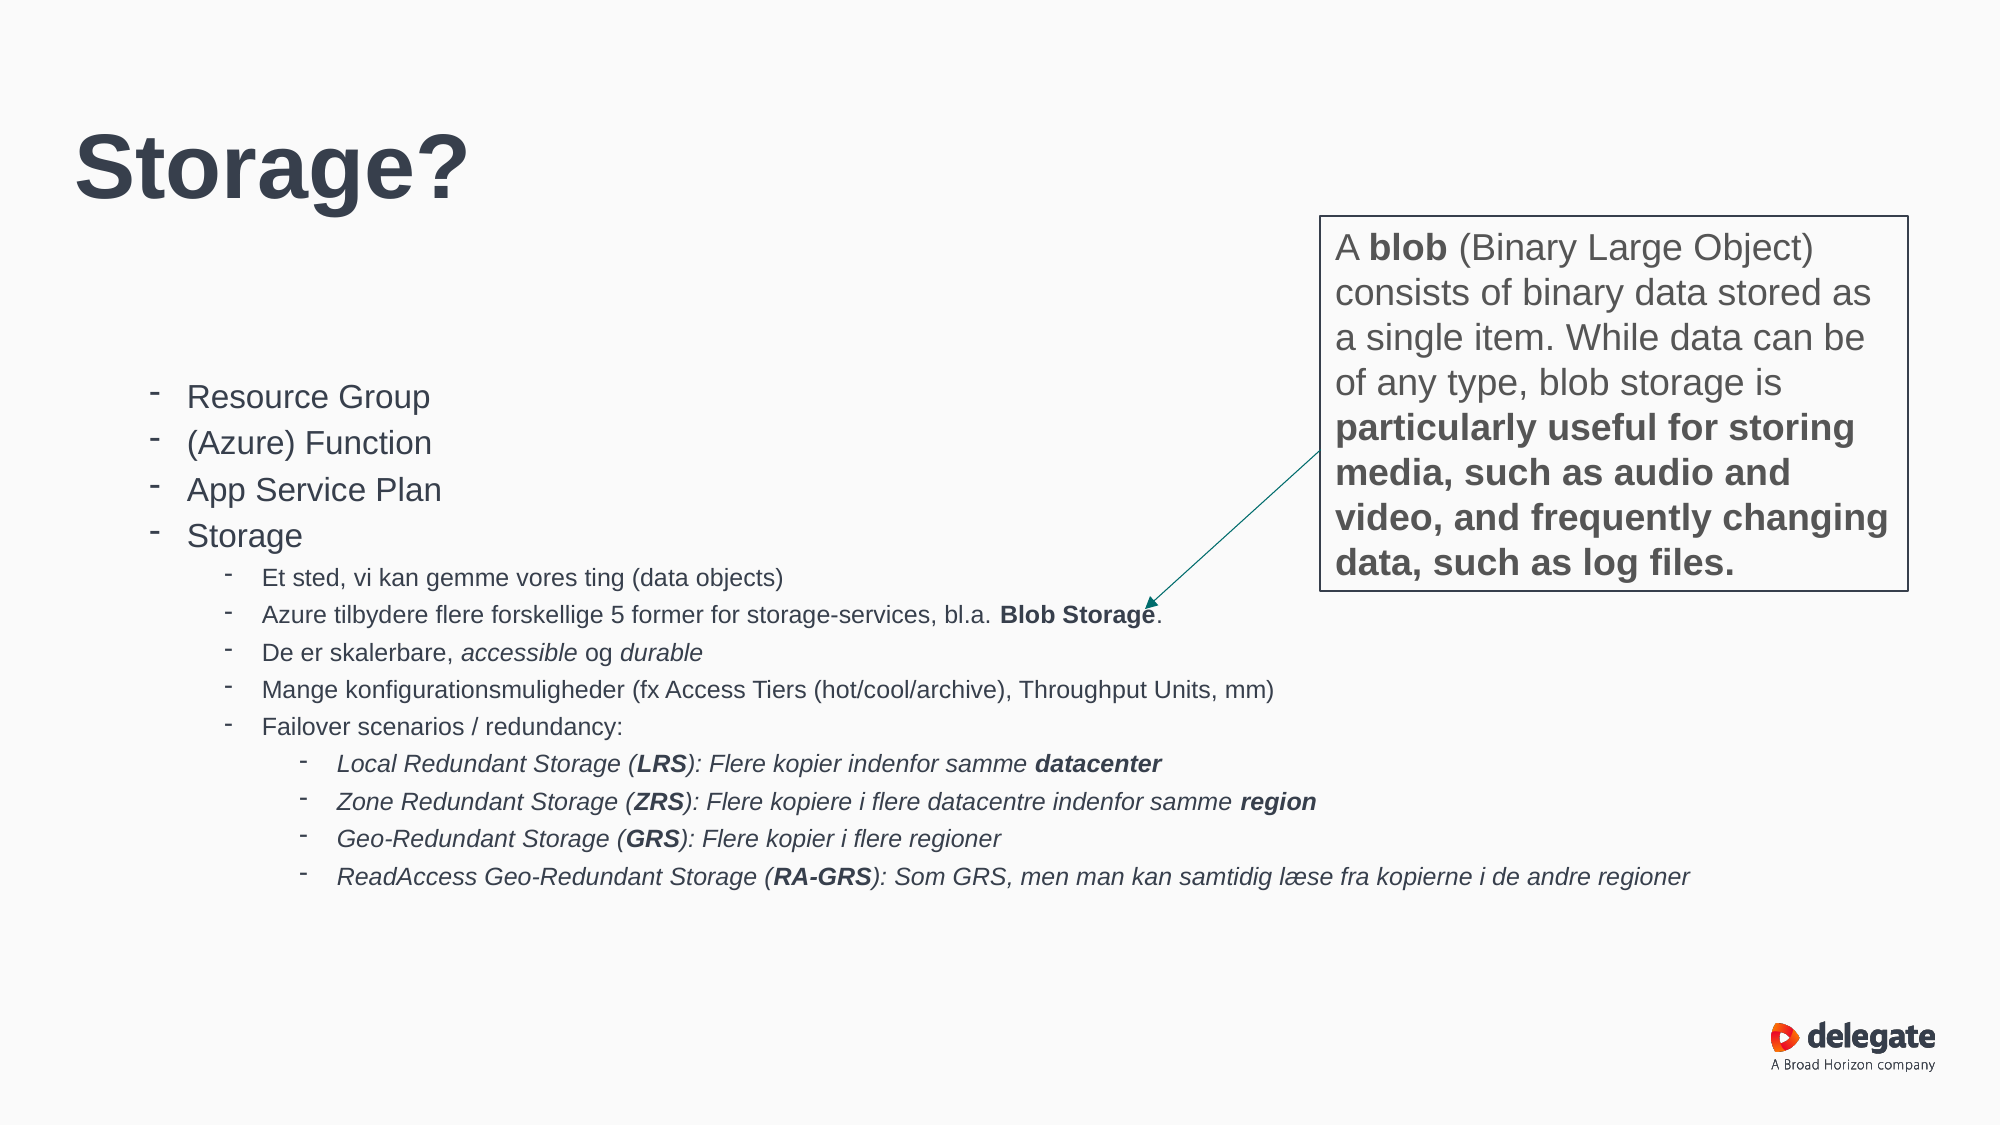

# Storage?
A blob (Binary Large Object) consists of binary data stored as a single item. While data can be of any type, blob storage is particularly useful for storing media, such as audio and video, and frequently changing data, such as log files.
Resource Group
(Azure) Function
App Service Plan
Storage
Et sted, vi kan gemme vores ting (data objects)
Azure tilbydere flere forskellige 5 former for storage-services, bl.a. Blob Storage.
De er skalerbare, accessible og durable
Mange konfigurationsmuligheder (fx Access Tiers (hot/cool/archive), Throughput Units, mm)
Failover scenarios / redundancy:
Local Redundant Storage (LRS): Flere kopier indenfor samme datacenter
Zone Redundant Storage (ZRS): Flere kopiere i flere datacentre indenfor samme region
Geo-Redundant Storage (GRS): Flere kopier i flere regioner
ReadAccess Geo-Redundant Storage (RA-GRS): Som GRS, men man kan samtidig læse fra kopierne i de andre regioner